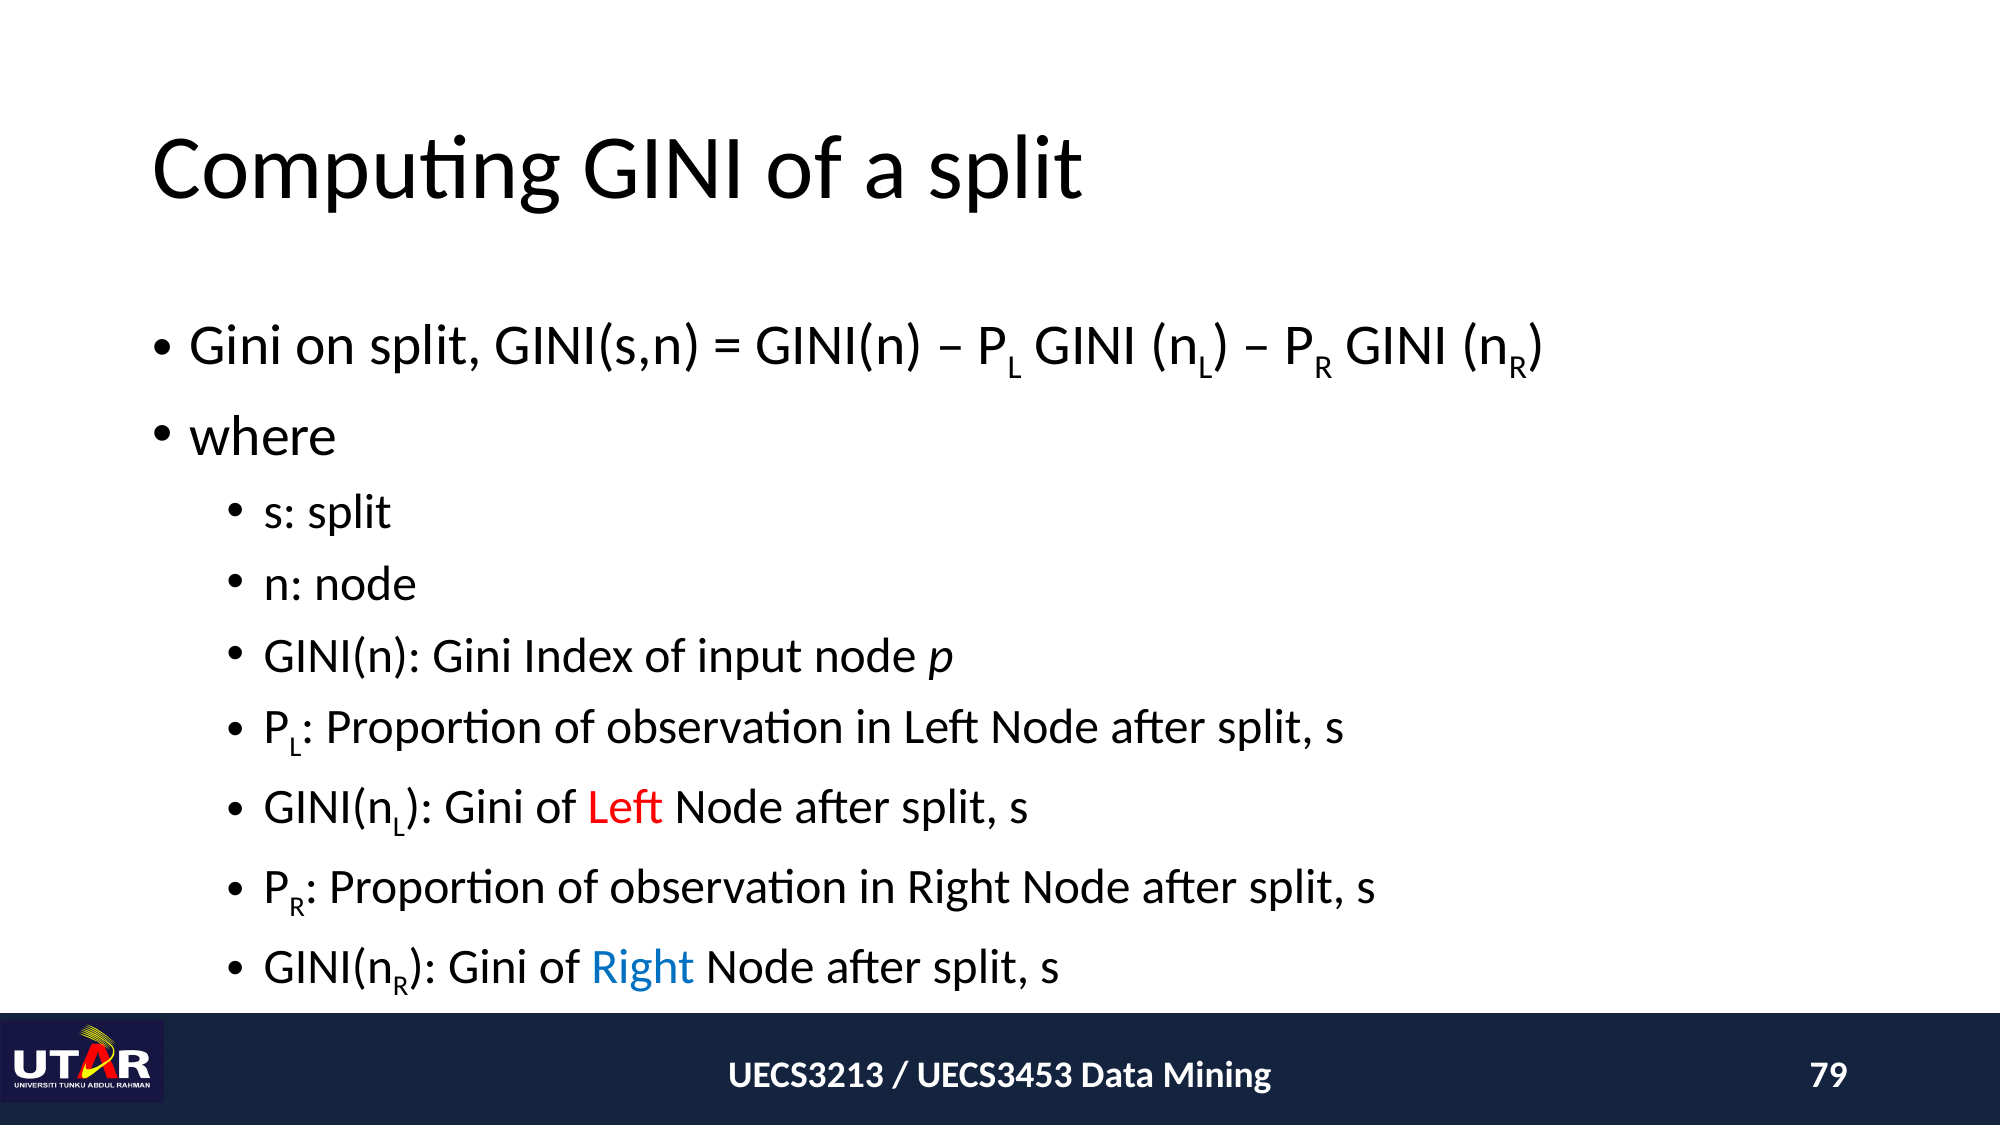

# Computing GINI of a split
Gini on split, GINI(s,n) = GINI(n) – PL GINI (nL) – PR GINI (nR)
where
s: split
n: node
GINI(n): Gini Index of input node p
PL: Proportion of observation in Left Node after split, s
GINI(nL): Gini of Left Node after split, s
PR: Proportion of observation in Right Node after split, s
GINI(nR): Gini of Right Node after split, s
UECS3213 / UECS3453 Data Mining
79